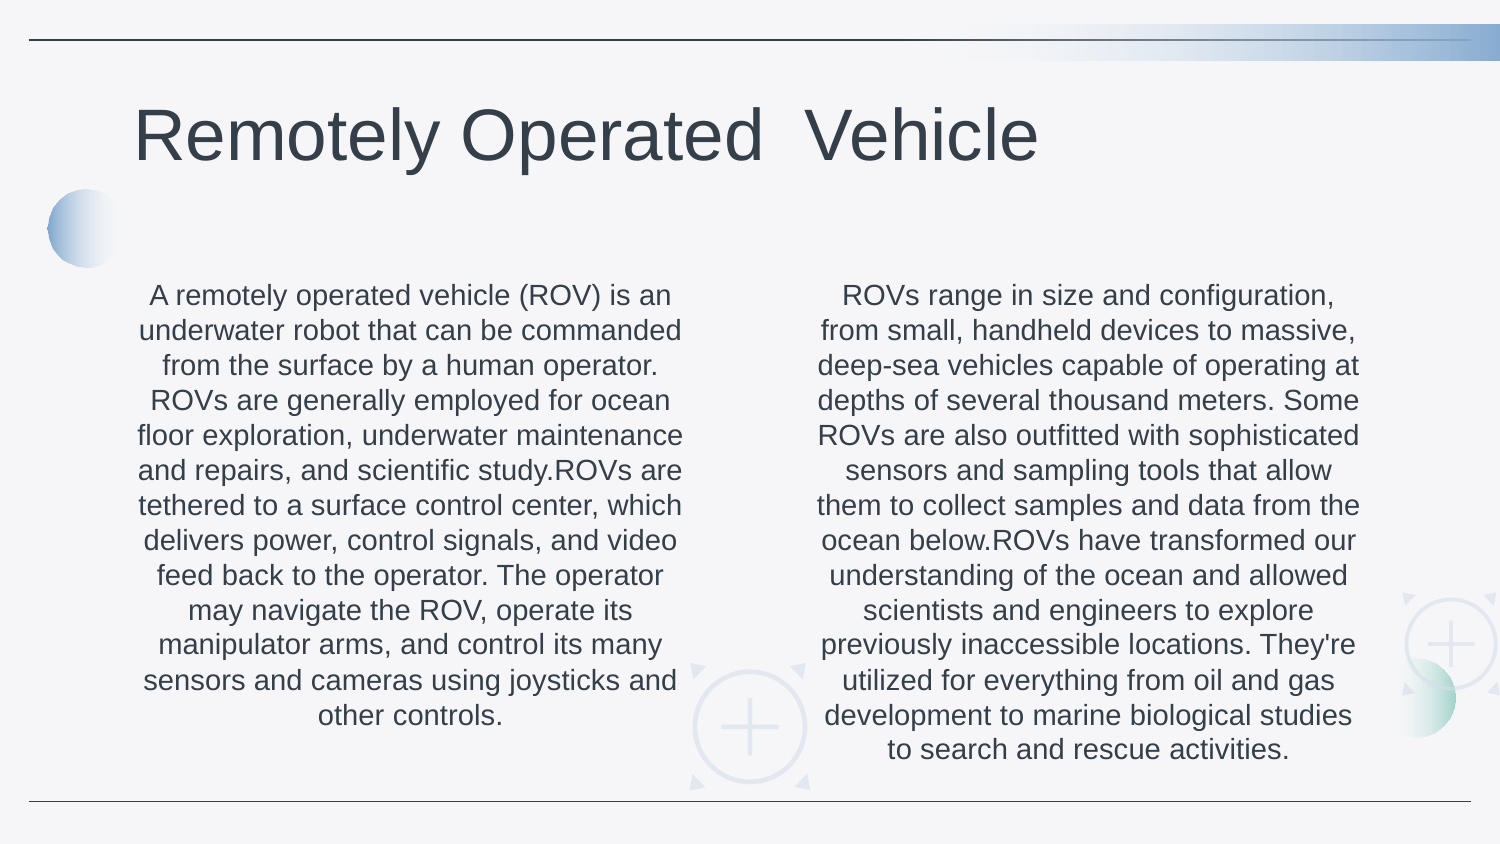

# Remotely Operated  Vehicle
A remotely operated vehicle (ROV) is an underwater robot that can be commanded from the surface by a human operator. ROVs are generally employed for ocean floor exploration, underwater maintenance and repairs, and scientific study.ROVs are tethered to a surface control center, which delivers power, control signals, and video feed back to the operator. The operator may navigate the ROV, operate its manipulator arms, and control its many sensors and cameras using joysticks and other controls.
ROVs range in size and configuration, from small, handheld devices to massive, deep-sea vehicles capable of operating at depths of several thousand meters. Some ROVs are also outfitted with sophisticated sensors and sampling tools that allow them to collect samples and data from the ocean below.ROVs have transformed our understanding of the ocean and allowed scientists and engineers to explore previously inaccessible locations. They're utilized for everything from oil and gas development to marine biological studies to search and rescue activities.